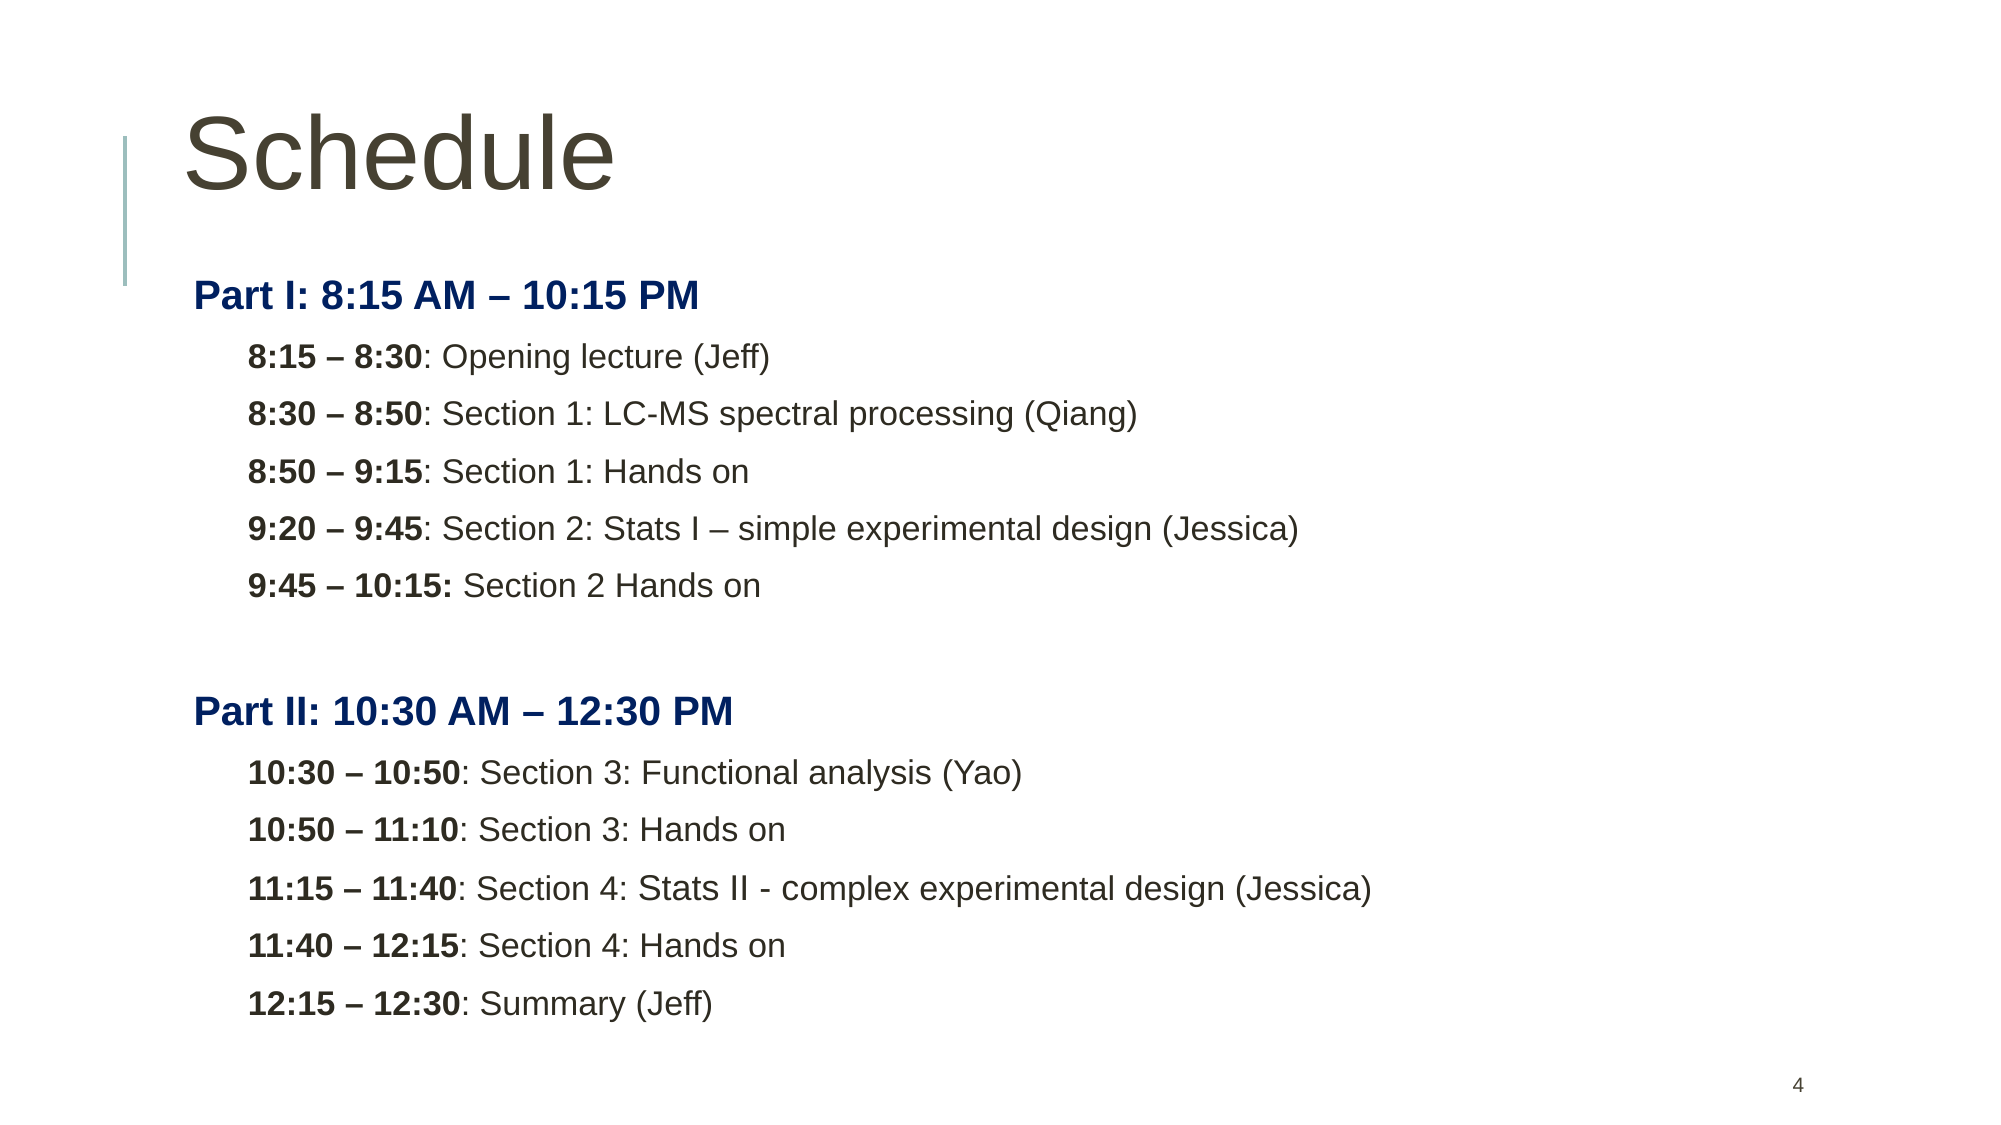

# Schedule
Part I: 8:15 AM – 10:15 PM
8:15 – 8:30: Opening lecture (Jeff)
8:30 – 8:50: Section 1: LC-MS spectral processing (Qiang)
8:50 – 9:15: Section 1: Hands on
9:20 – 9:45: Section 2: Stats I – simple experimental design (Jessica)
9:45 – 10:15: Section 2 Hands on

Part II: 10:30 AM – 12:30 PM
10:30 – 10:50: Section 3: Functional analysis (Yao)
10:50 – 11:10: Section 3: Hands on
11:15 – 11:40: Section 4: Stats II - complex experimental design (Jessica)
11:40 – 12:15: Section 4: Hands on
12:15 – 12:30: Summary (Jeff)
4